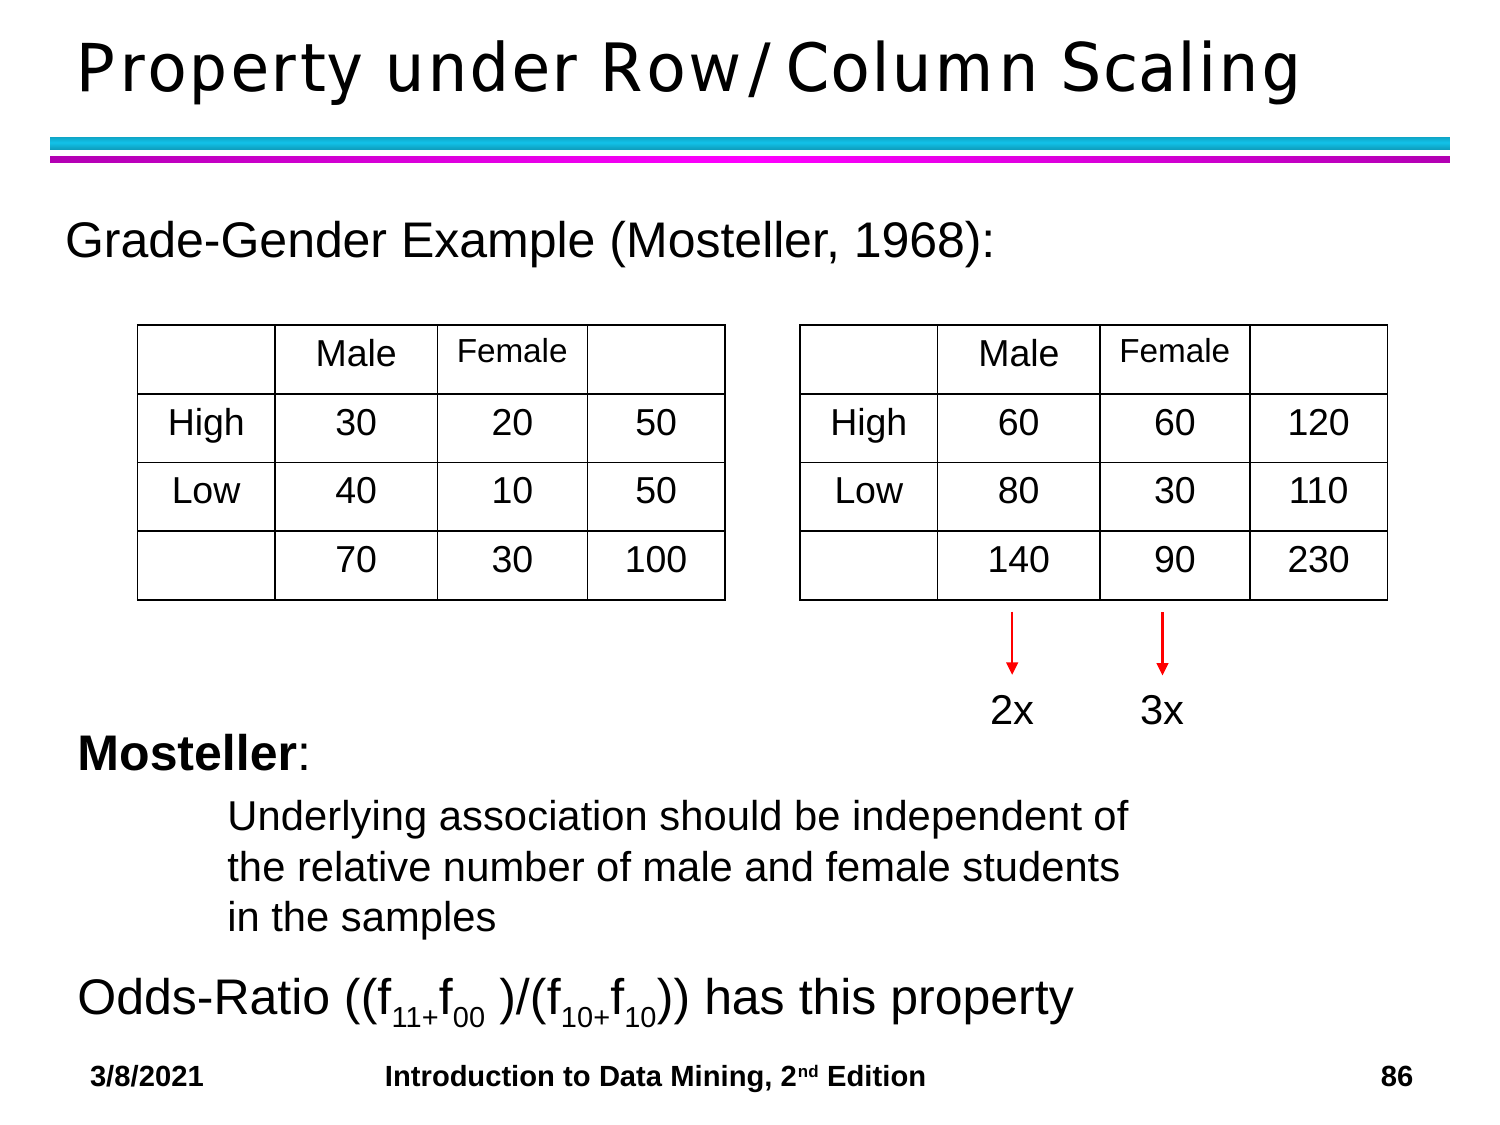

# Property under Row/Column Scaling
Grade-Gender Example (Mosteller, 1968):
|  | Male | Female |  |
| --- | --- | --- | --- |
| High | 30 | 20 | 50 |
| Low | 40 | 10 | 50 |
|  | 70 | 30 | 100 |
|  | Male | Female |  |
| --- | --- | --- | --- |
| High | 60 | 60 | 120 |
| Low | 80 | 30 | 110 |
|  | 140 | 90 | 230 |
2x
3x
Mosteller:
	Underlying association should be independent of
	the relative number of male and female students
	in the samples
Odds-Ratio ((f11+f00 )/(f10+f10)) has this property

 has this property